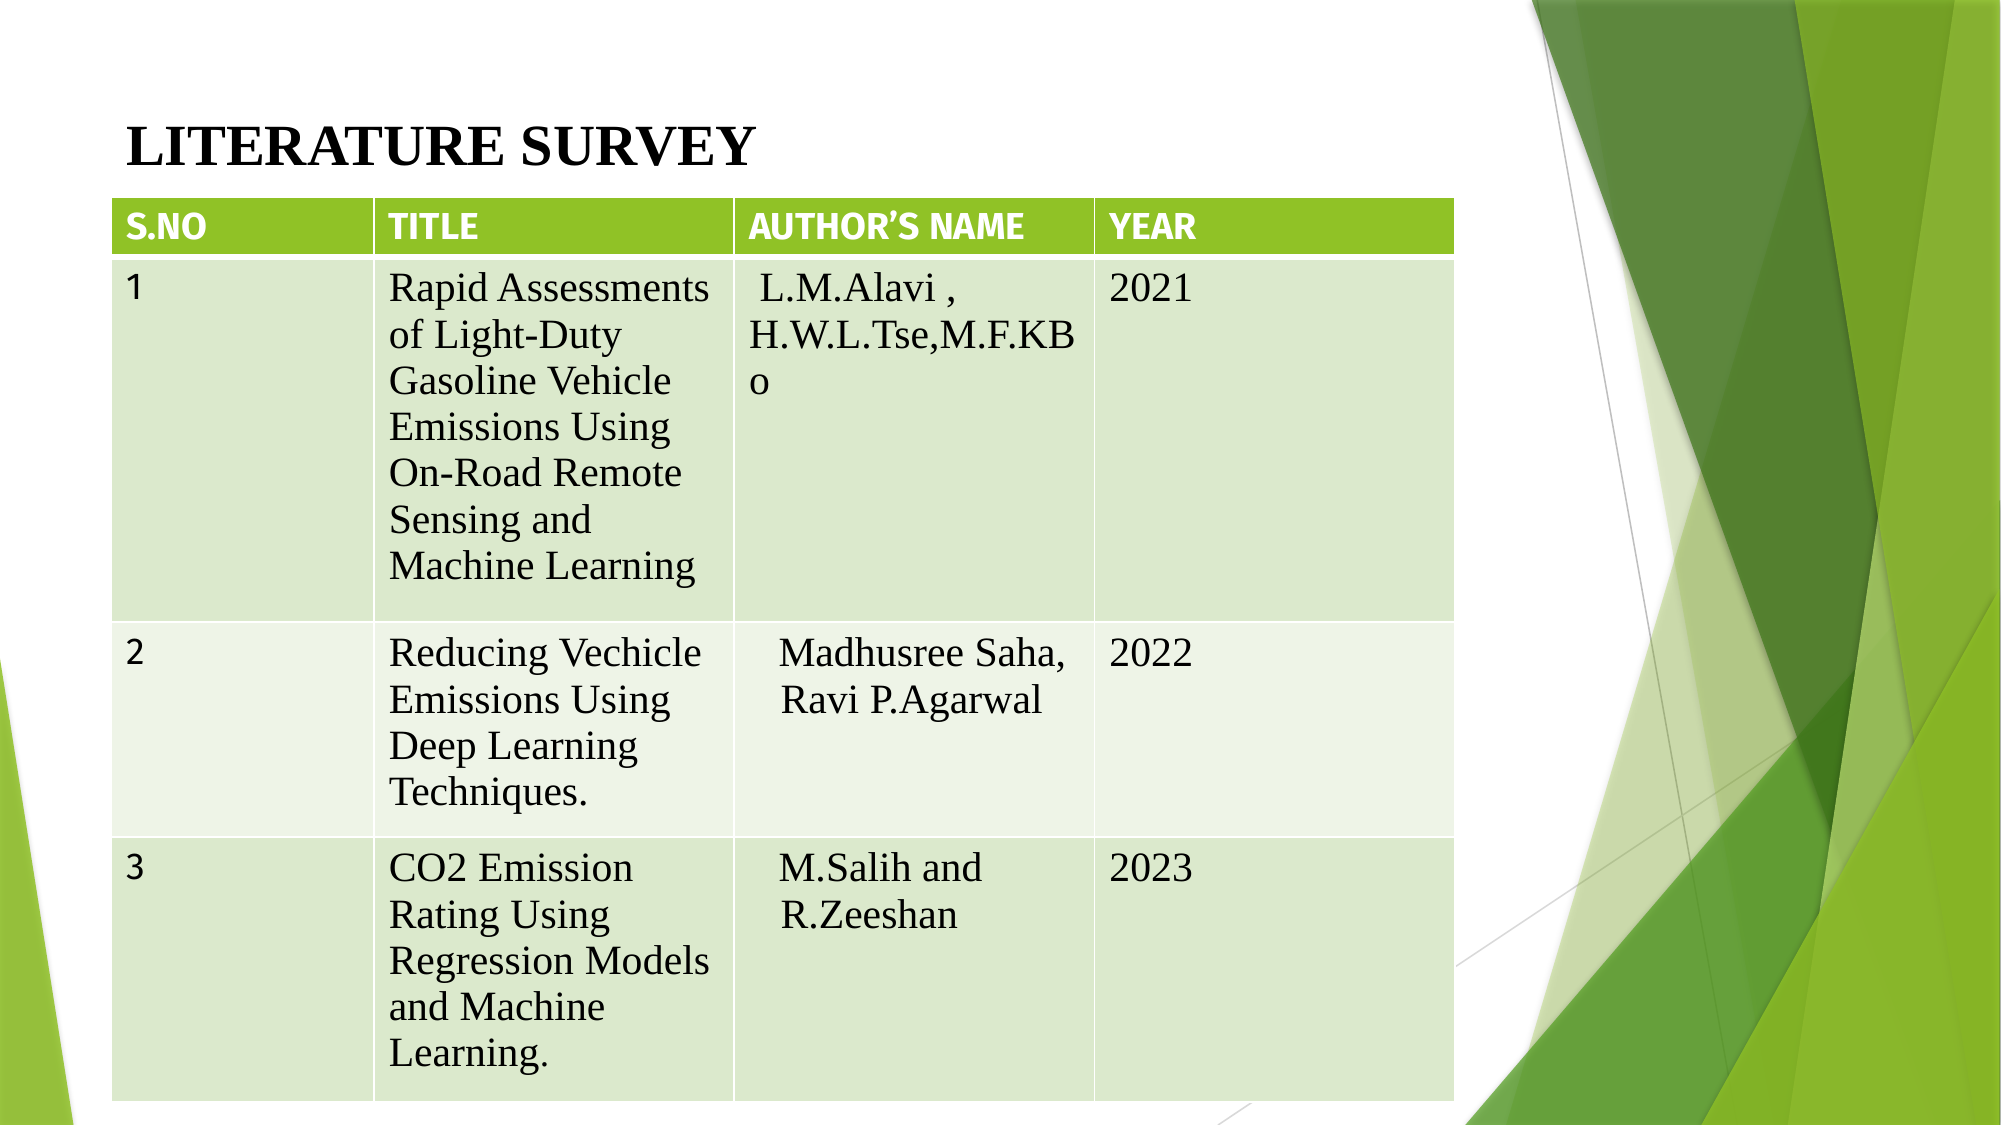

# LITERATURE SURVEY
| S.NO | TITLE | AUTHOR’S NAME | YEAR |
| --- | --- | --- | --- |
| 1 | Rapid Assessments of Light-Duty Gasoline Vehicle Emissions Using On-Road Remote Sensing and Machine Learning | L.M.Alavi , H.W.L.Tse,M.F.KBo | 2021 |
| 2 | Reducing Vechicle Emissions Using Deep Learning Techniques. | Madhusree Saha, Ravi P.Agarwal | 2022 |
| 3 | CO2 Emission Rating Using Regression Models and Machine Learning. | M.Salih and R.Zeeshan | 2023 |